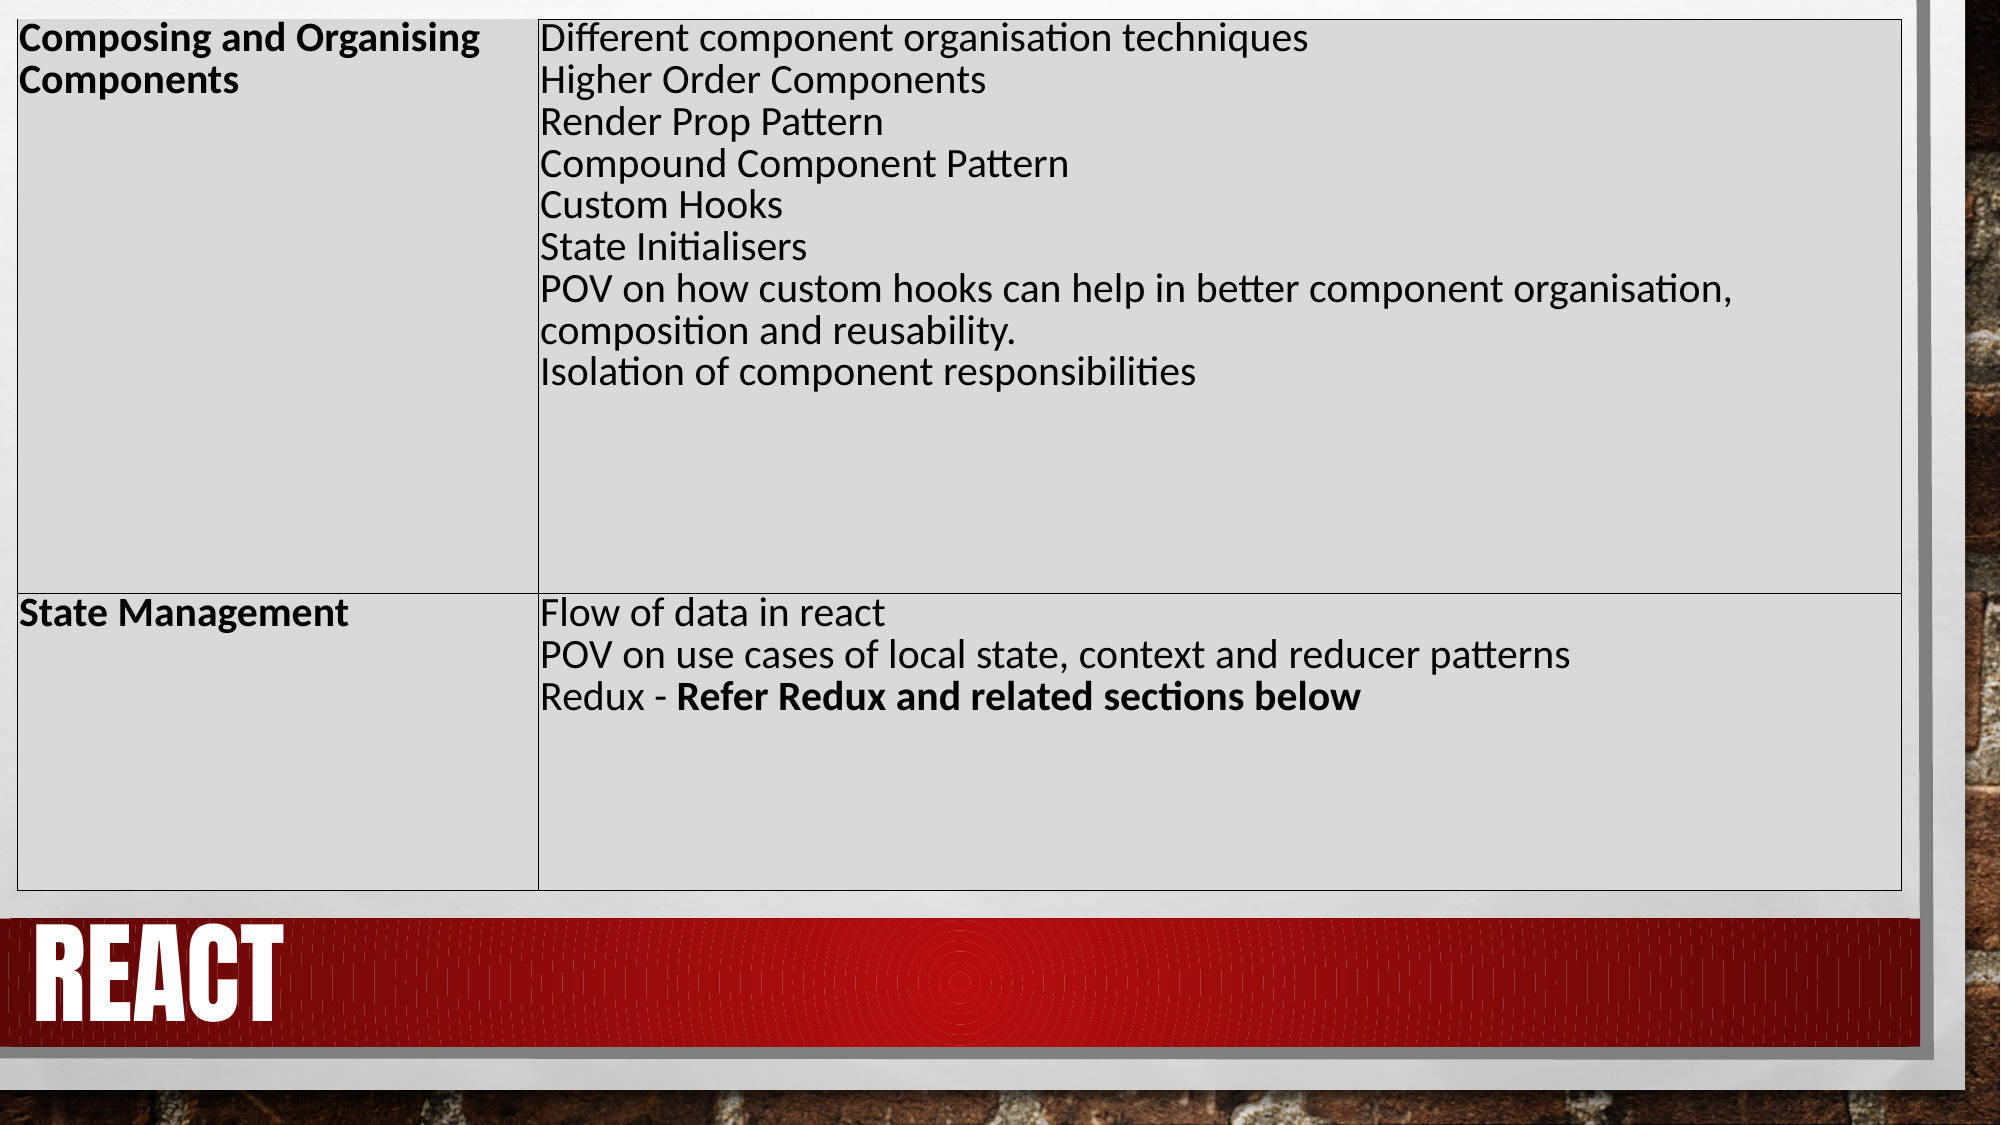

| Composing and Organising Components | Different component organisation techniques Higher Order Components Render Prop Pattern Compound Component Pattern Custom Hooks State Initialisers POV on how custom hooks can help in better component organisation, composition and reusability. Isolation of component responsibilities |
| --- | --- |
| State Management | Flow of data in react POV on use cases of local state, context and reducer patterns Redux - Refer Redux and related sections below |
# React